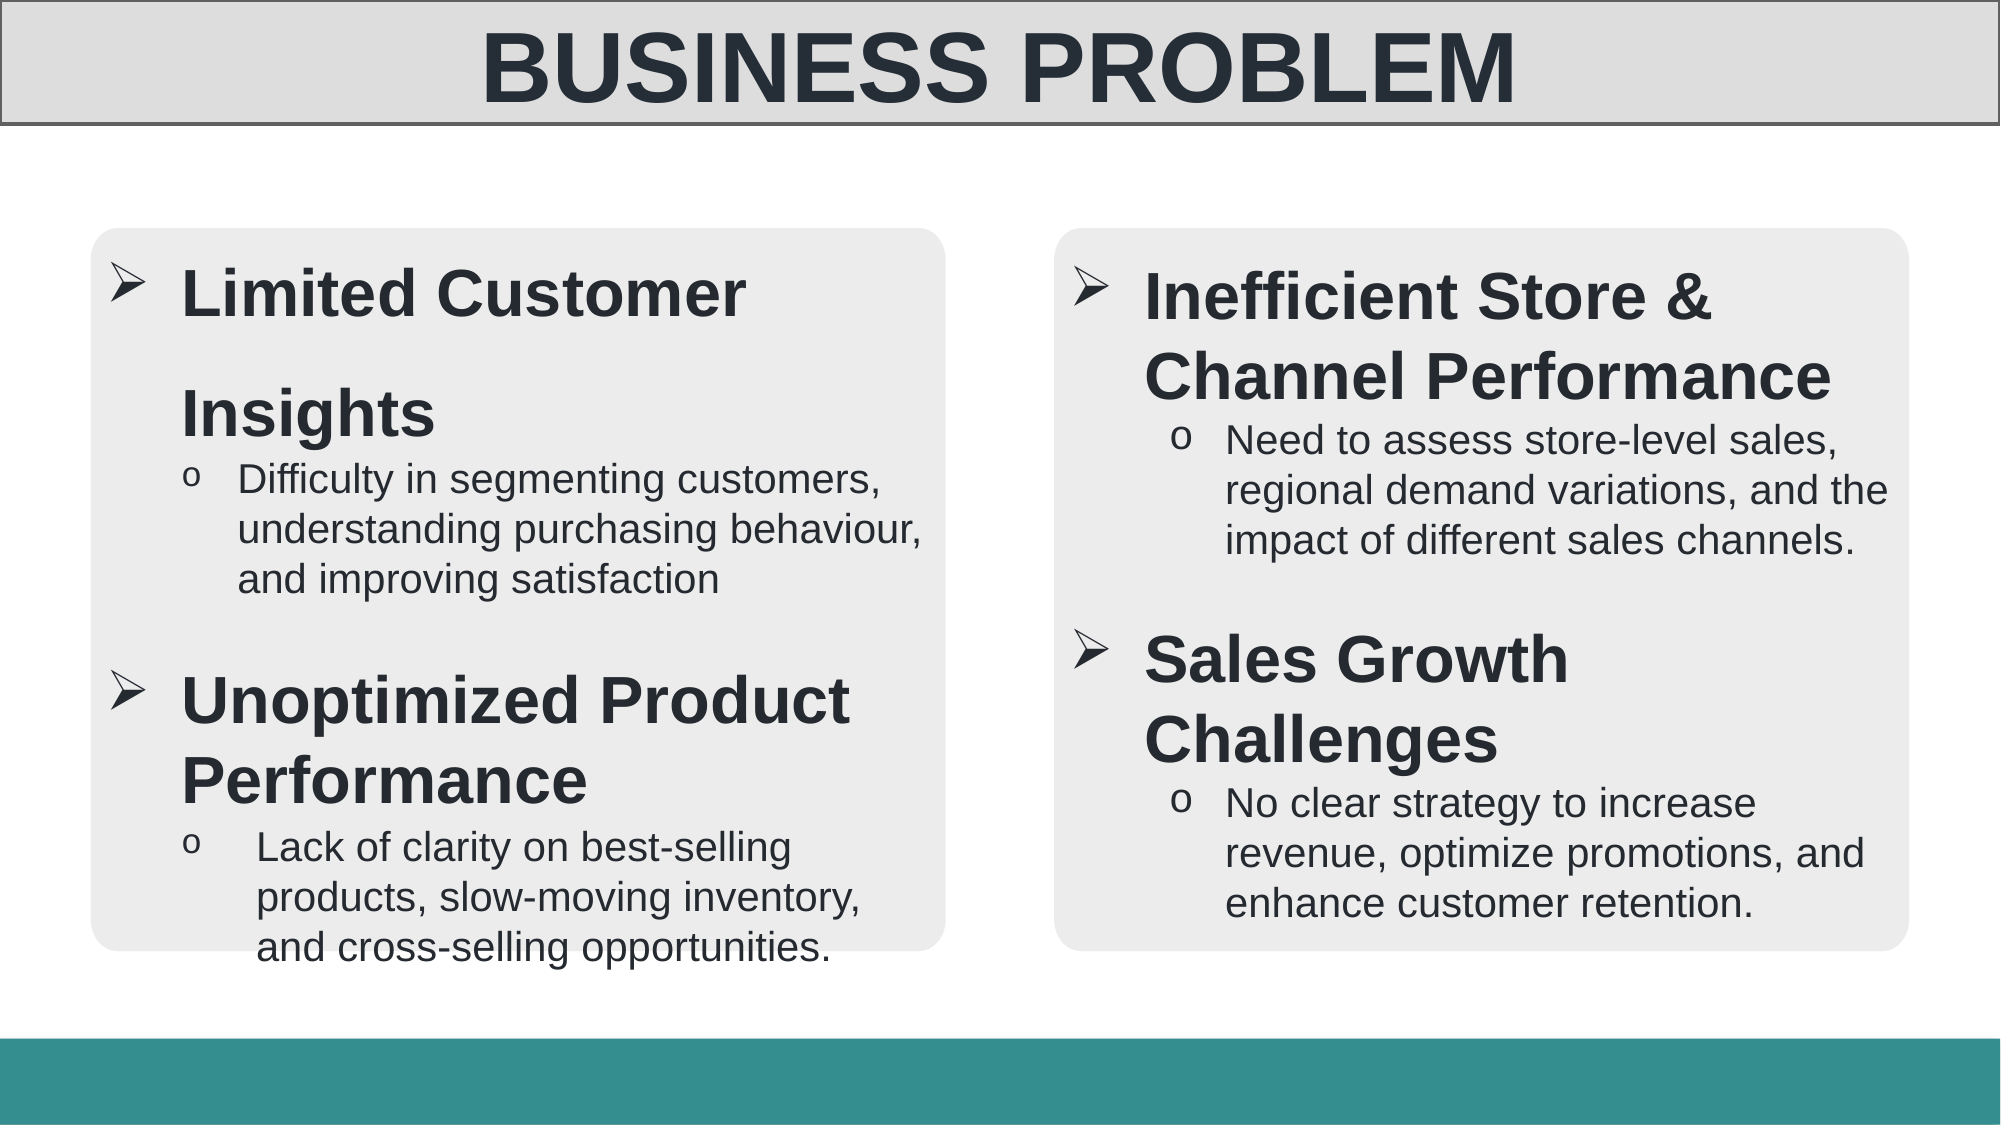

BUSINESS PROBLEM
Inefficient Store & Channel Performance
Need to assess store-level sales, regional demand variations, and the impact of different sales channels.

Sales Growth Challenges
No clear strategy to increase revenue, optimize promotions, and enhance customer retention.

Limited Customer Insights
Difficulty in segmenting customers, understanding purchasing behaviour, and improving satisfaction

Unoptimized Product Performance
Lack of clarity on best-selling products, slow-moving inventory, and cross-selling opportunities.